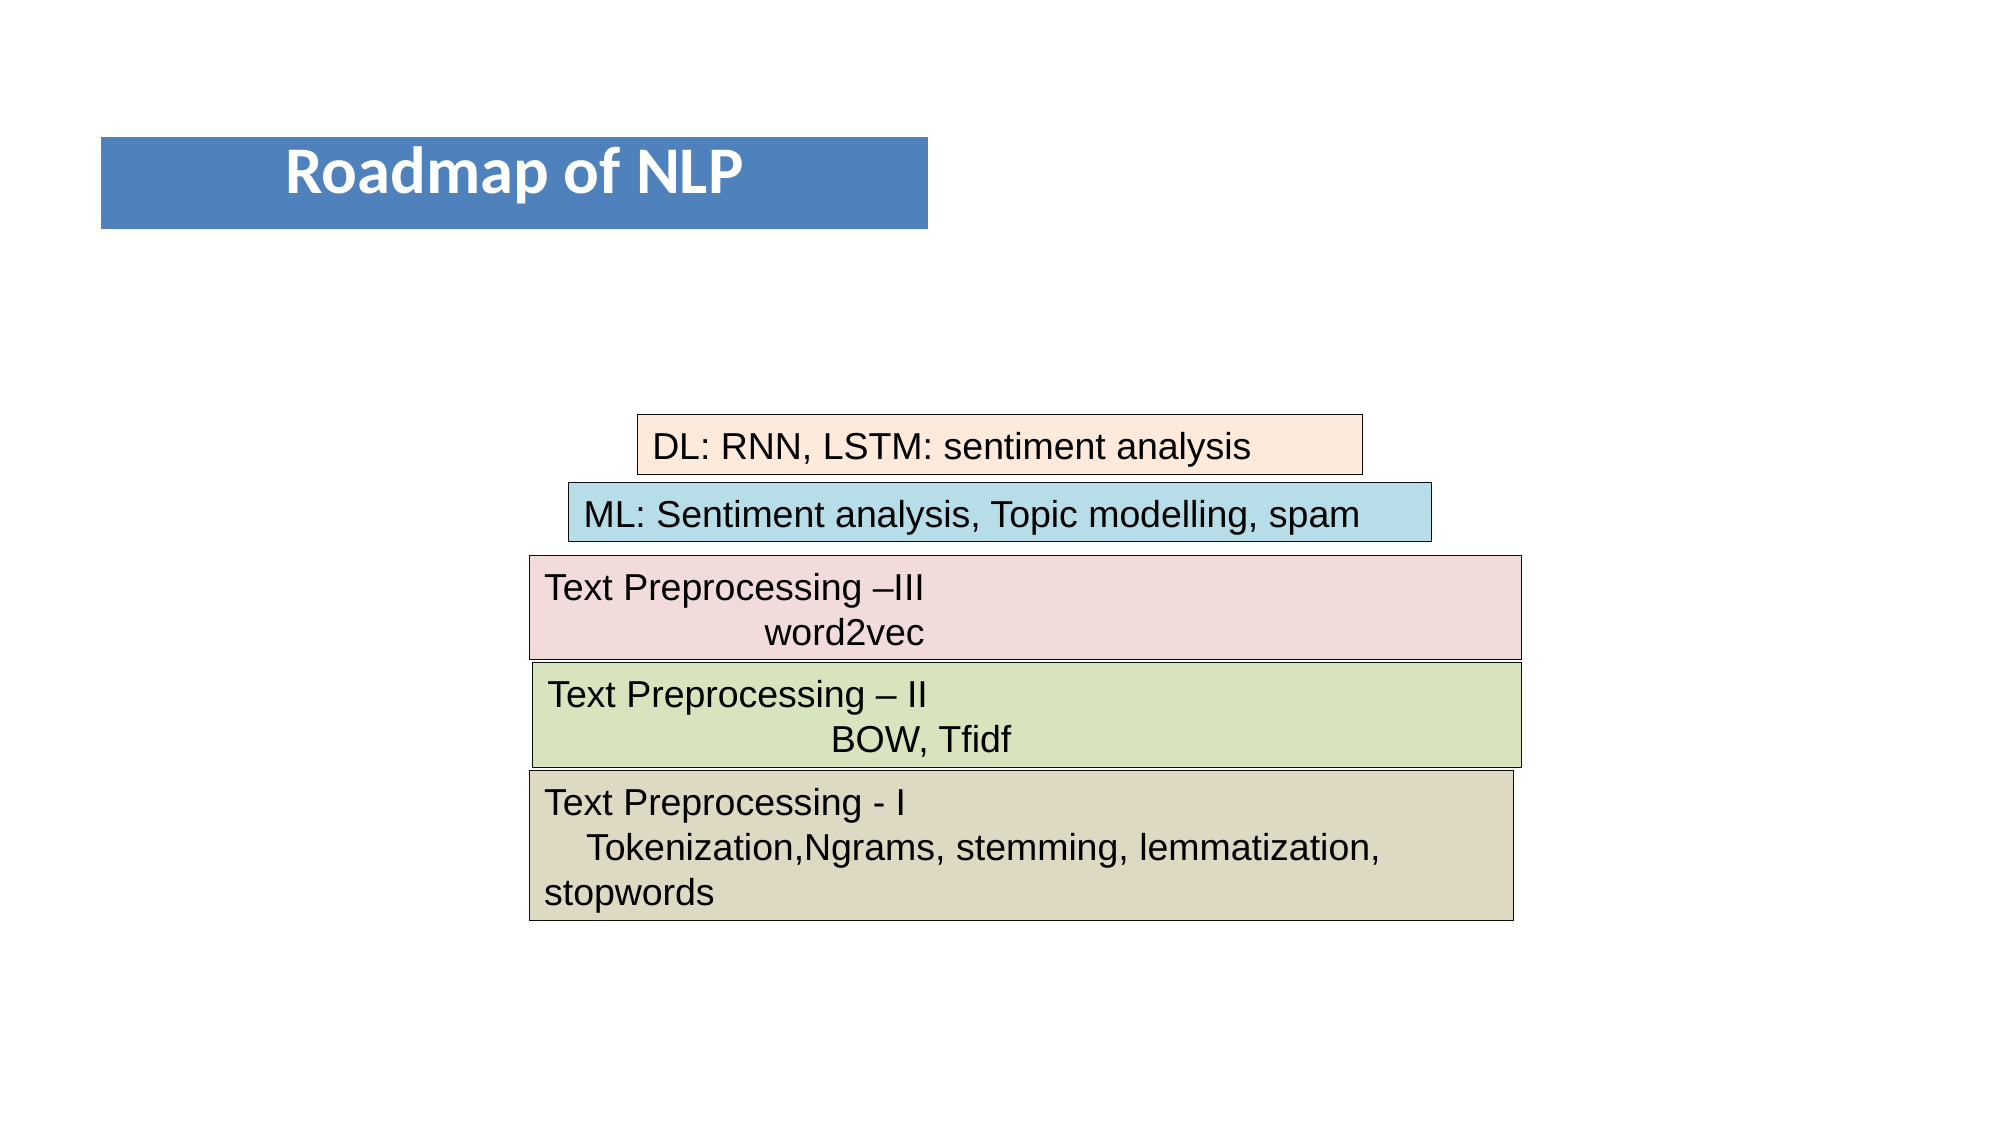

| Roadmap of NLP |
| --- |
DL: RNN, LSTM: sentiment analysis
ML: Sentiment analysis, Topic modelling, spam
Text Preprocessing –III
                     word2vec
Text Preprocessing – II
                           BOW, Tfidf
Text Preprocessing - I
    Tokenization,Ngrams, stemming, lemmatization, stopwords